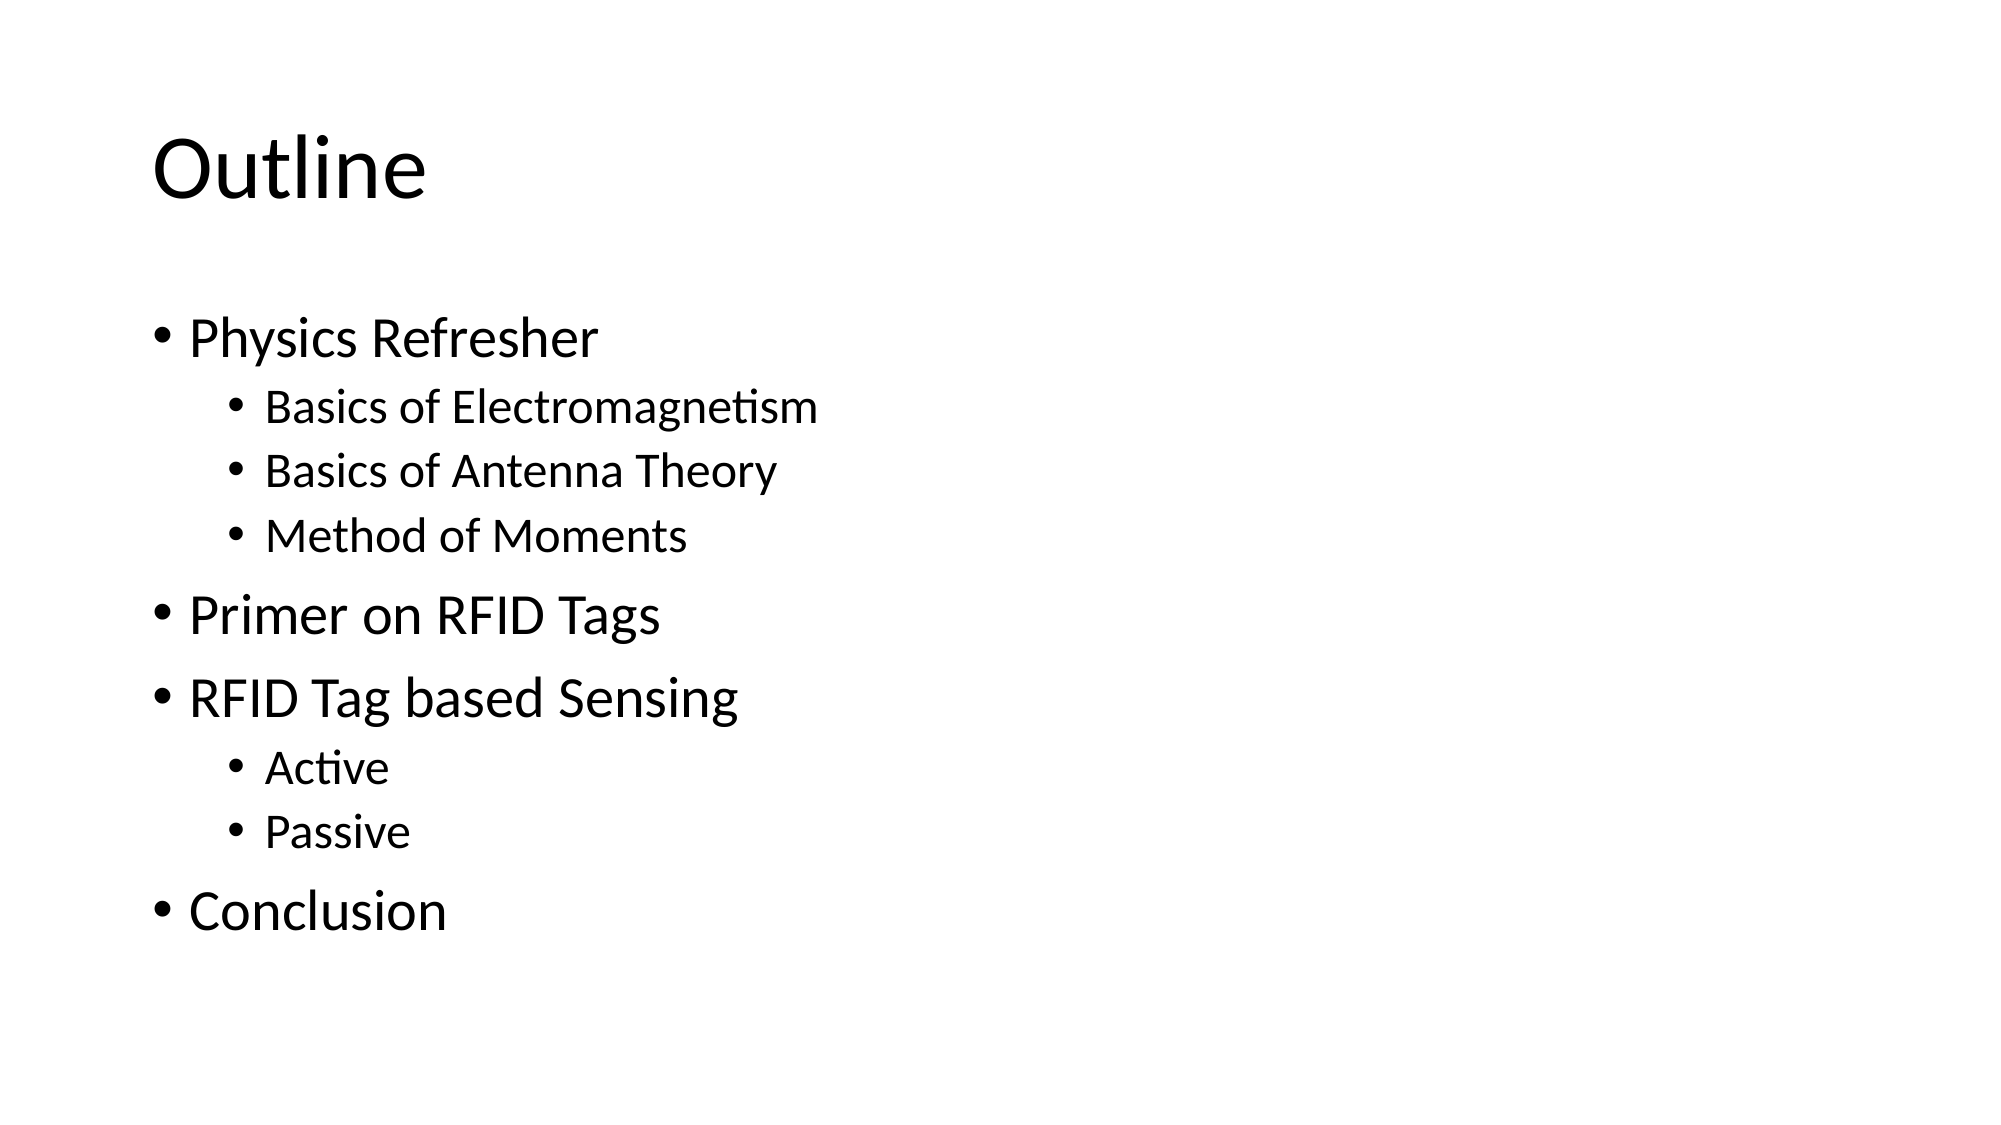

# Outline
Physics Refresher
Basics of Electromagnetism
Basics of Antenna Theory
Method of Moments
Primer on RFID Tags
RFID Tag based Sensing
Active
Passive
Conclusion